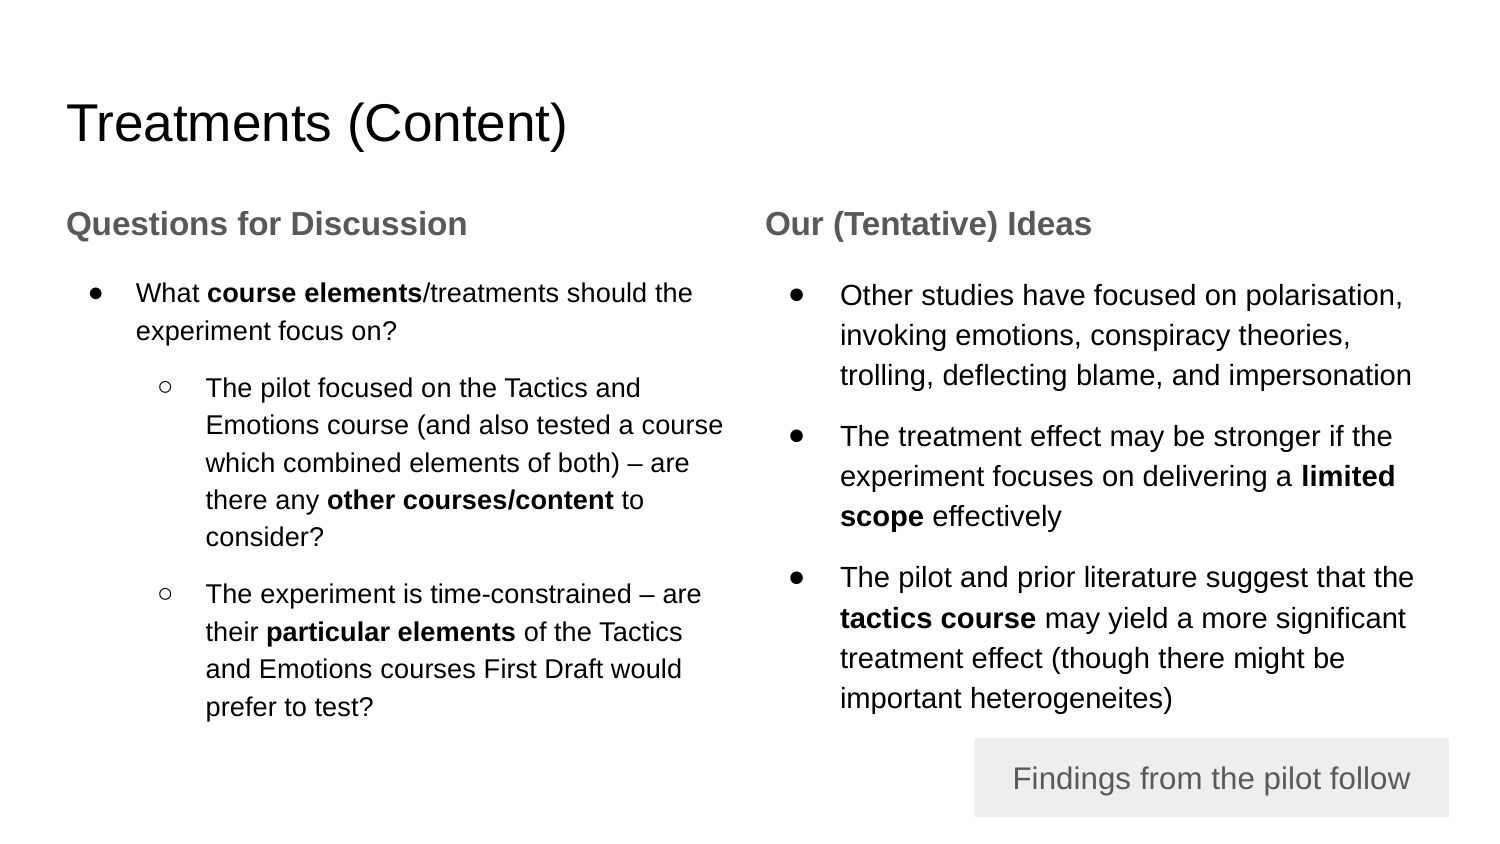

# Treatments (Content)
Questions for Discussion
Our (Tentative) Ideas
What course elements/treatments should the experiment focus on?
The pilot focused on the Tactics and Emotions course (and also tested a course which combined elements of both) – are there any other courses/content to consider?
The experiment is time-constrained – are their particular elements of the Tactics and Emotions courses First Draft would prefer to test?
Other studies have focused on polarisation, invoking emotions, conspiracy theories, trolling, deflecting blame, and impersonation
The treatment effect may be stronger if the experiment focuses on delivering a limited scope effectively
The pilot and prior literature suggest that the tactics course may yield a more significant treatment effect (though there might be important heterogeneites)
Findings from the pilot follow